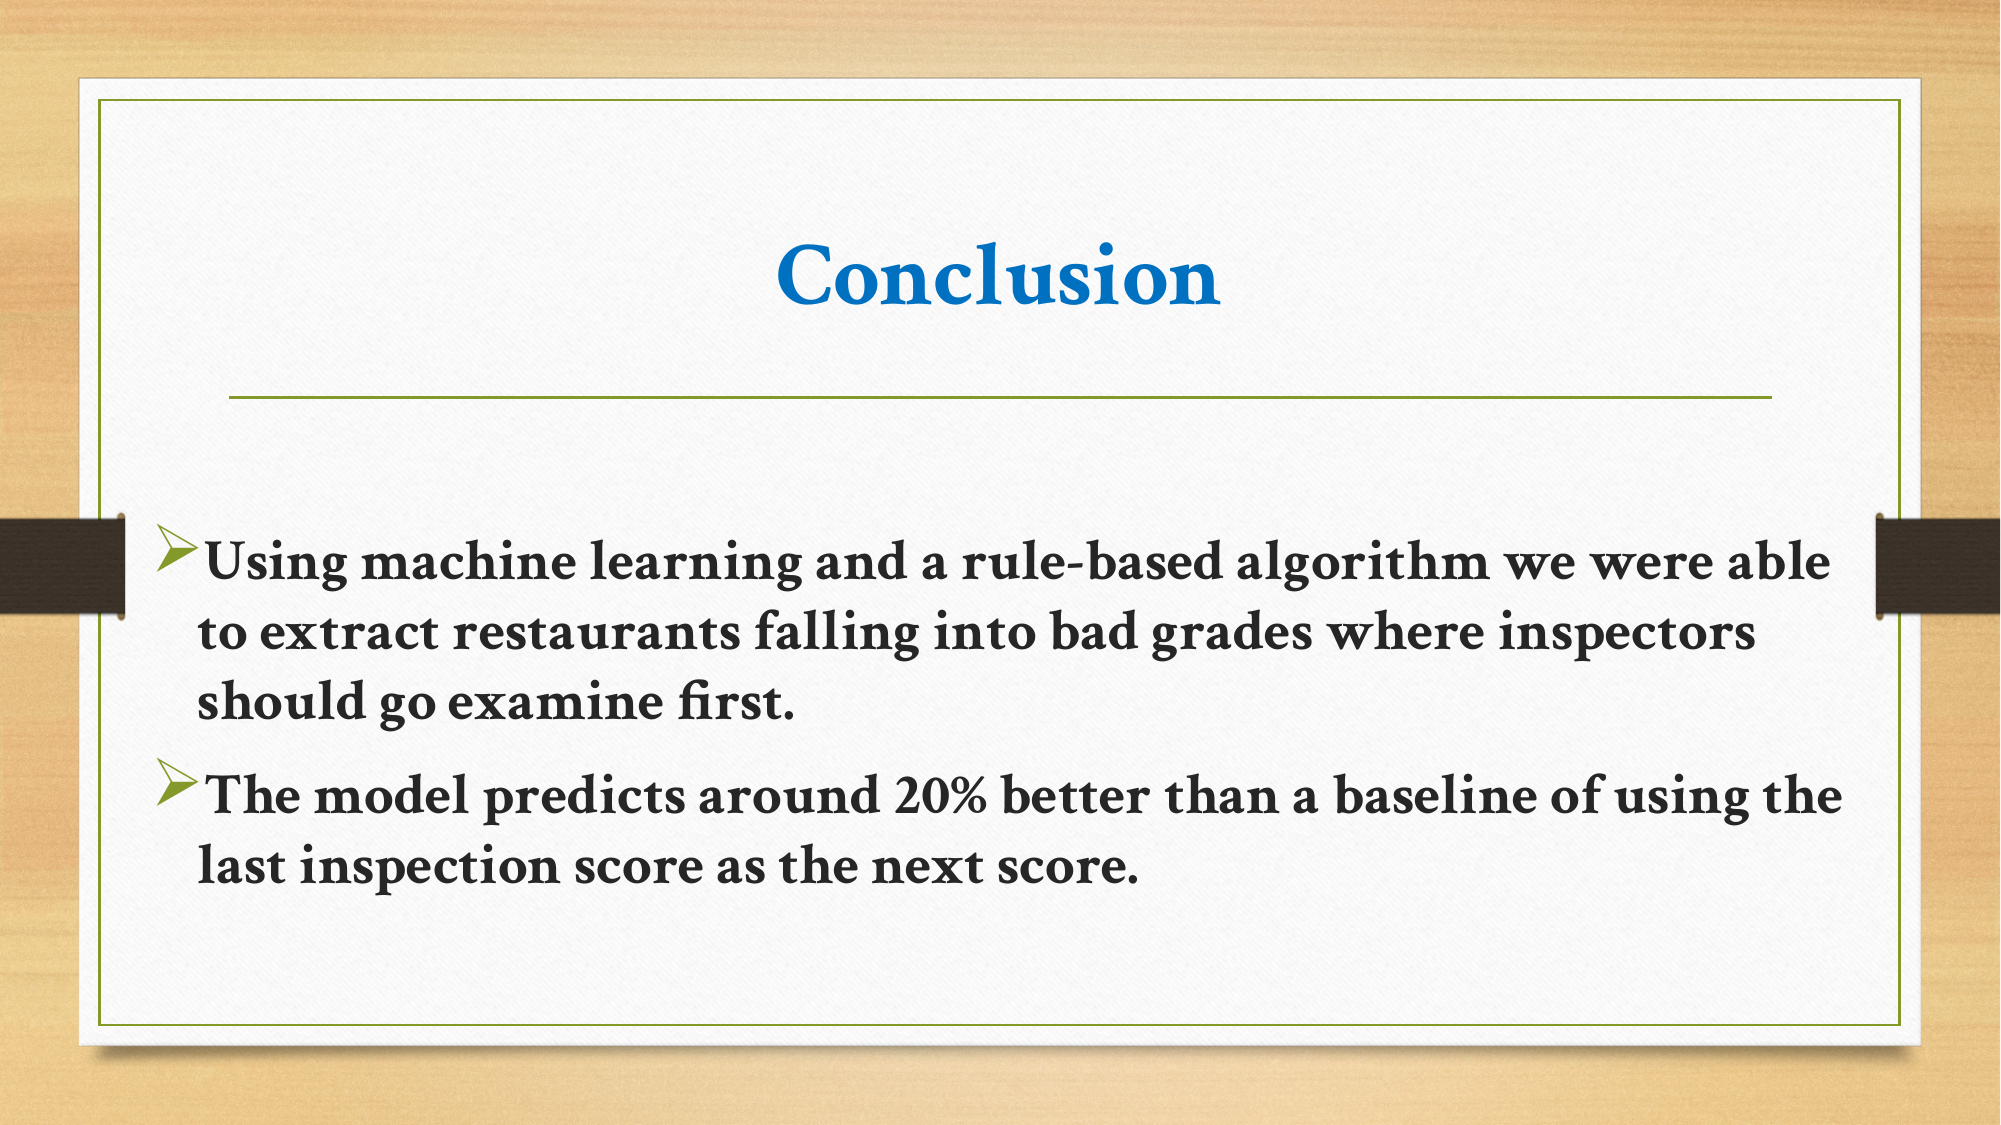

# Conclusion

Using machine learning and a rule-based algorithm we were able to extract restaurants falling into bad grades where inspectors should go examine first.
The model predicts around 20% better than a baseline of using the last inspection score as the next score.